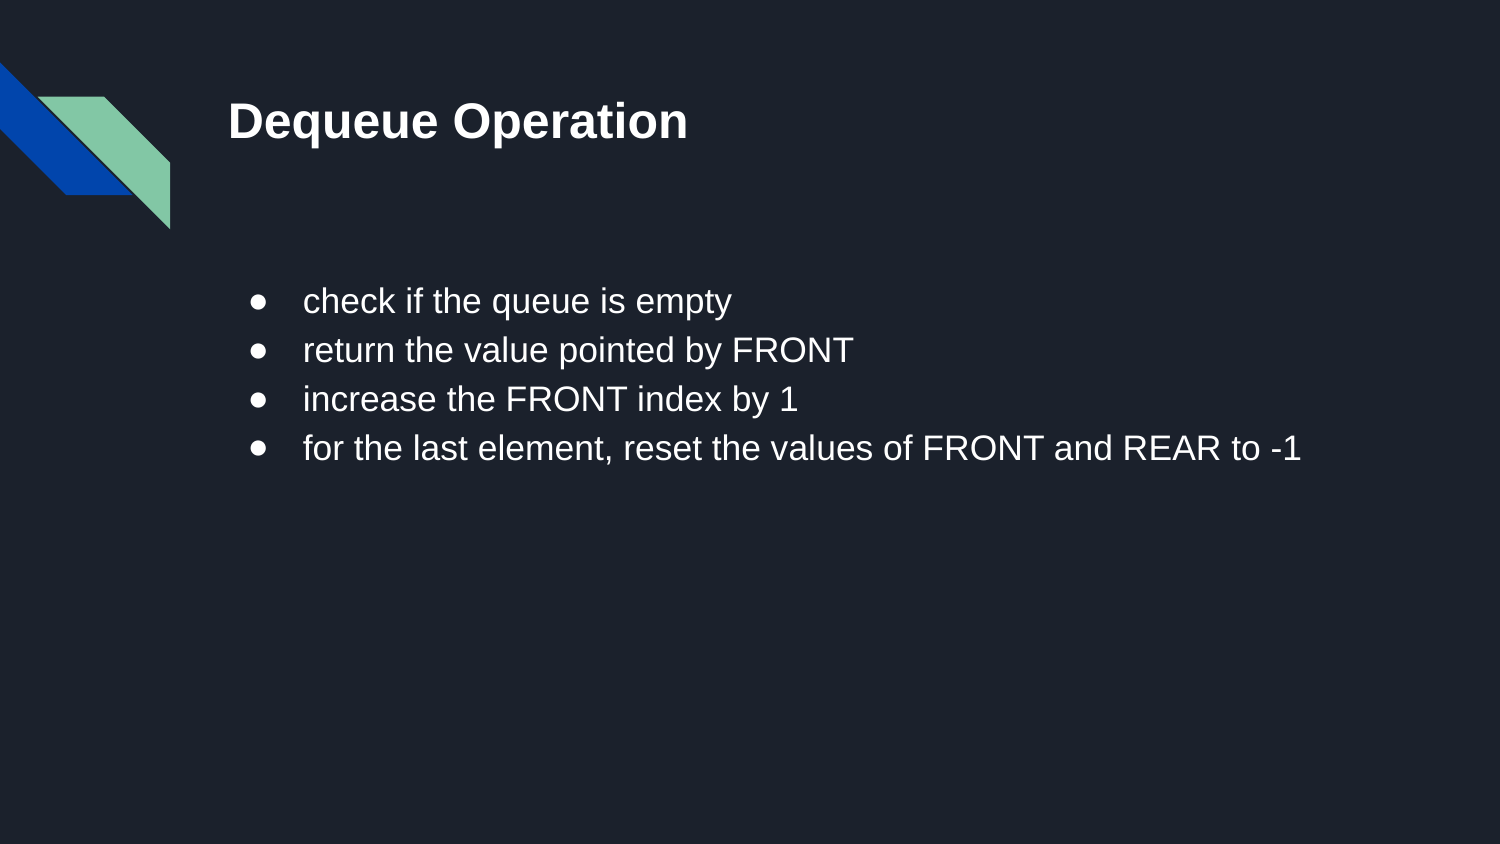

# Dequeue Operation

check if the queue is empty
return the value pointed by FRONT
increase the FRONT index by 1
for the last element, reset the values of FRONT and REAR to -1